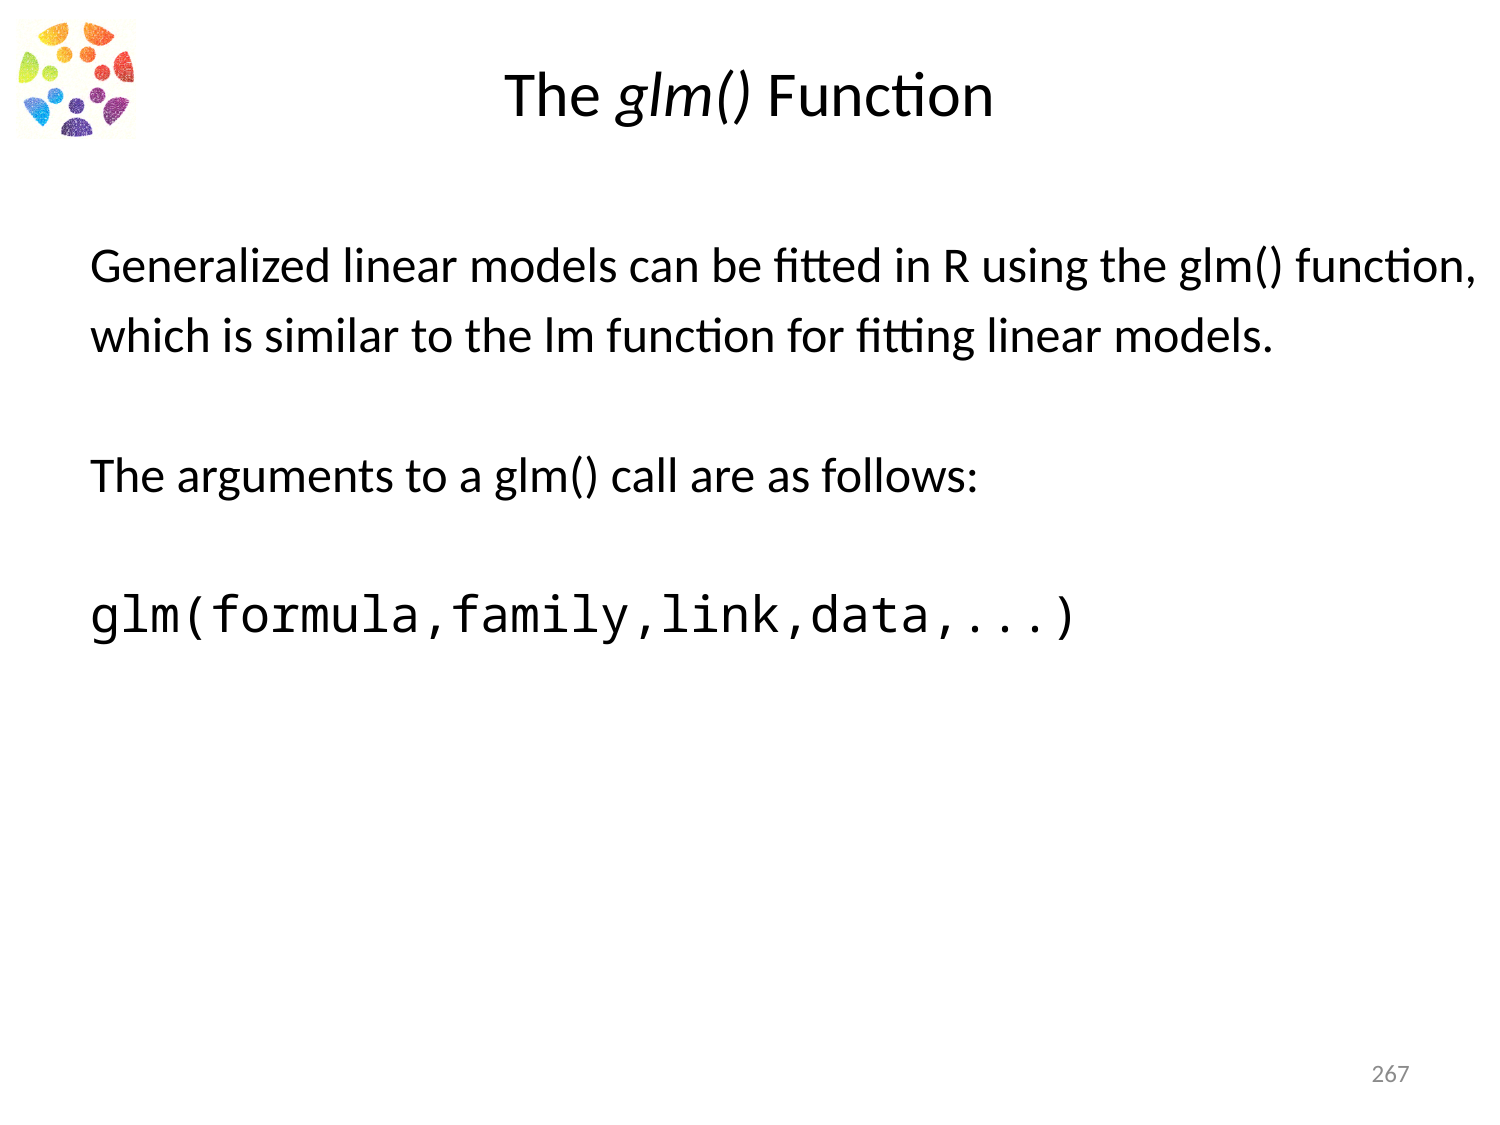

# The glm() Function
Generalized linear models can be fitted in R using the glm() function,
which is similar to the lm function for fitting linear models.

The arguments to a glm() call are as follows:

glm(formula,family,link,data,...)
267